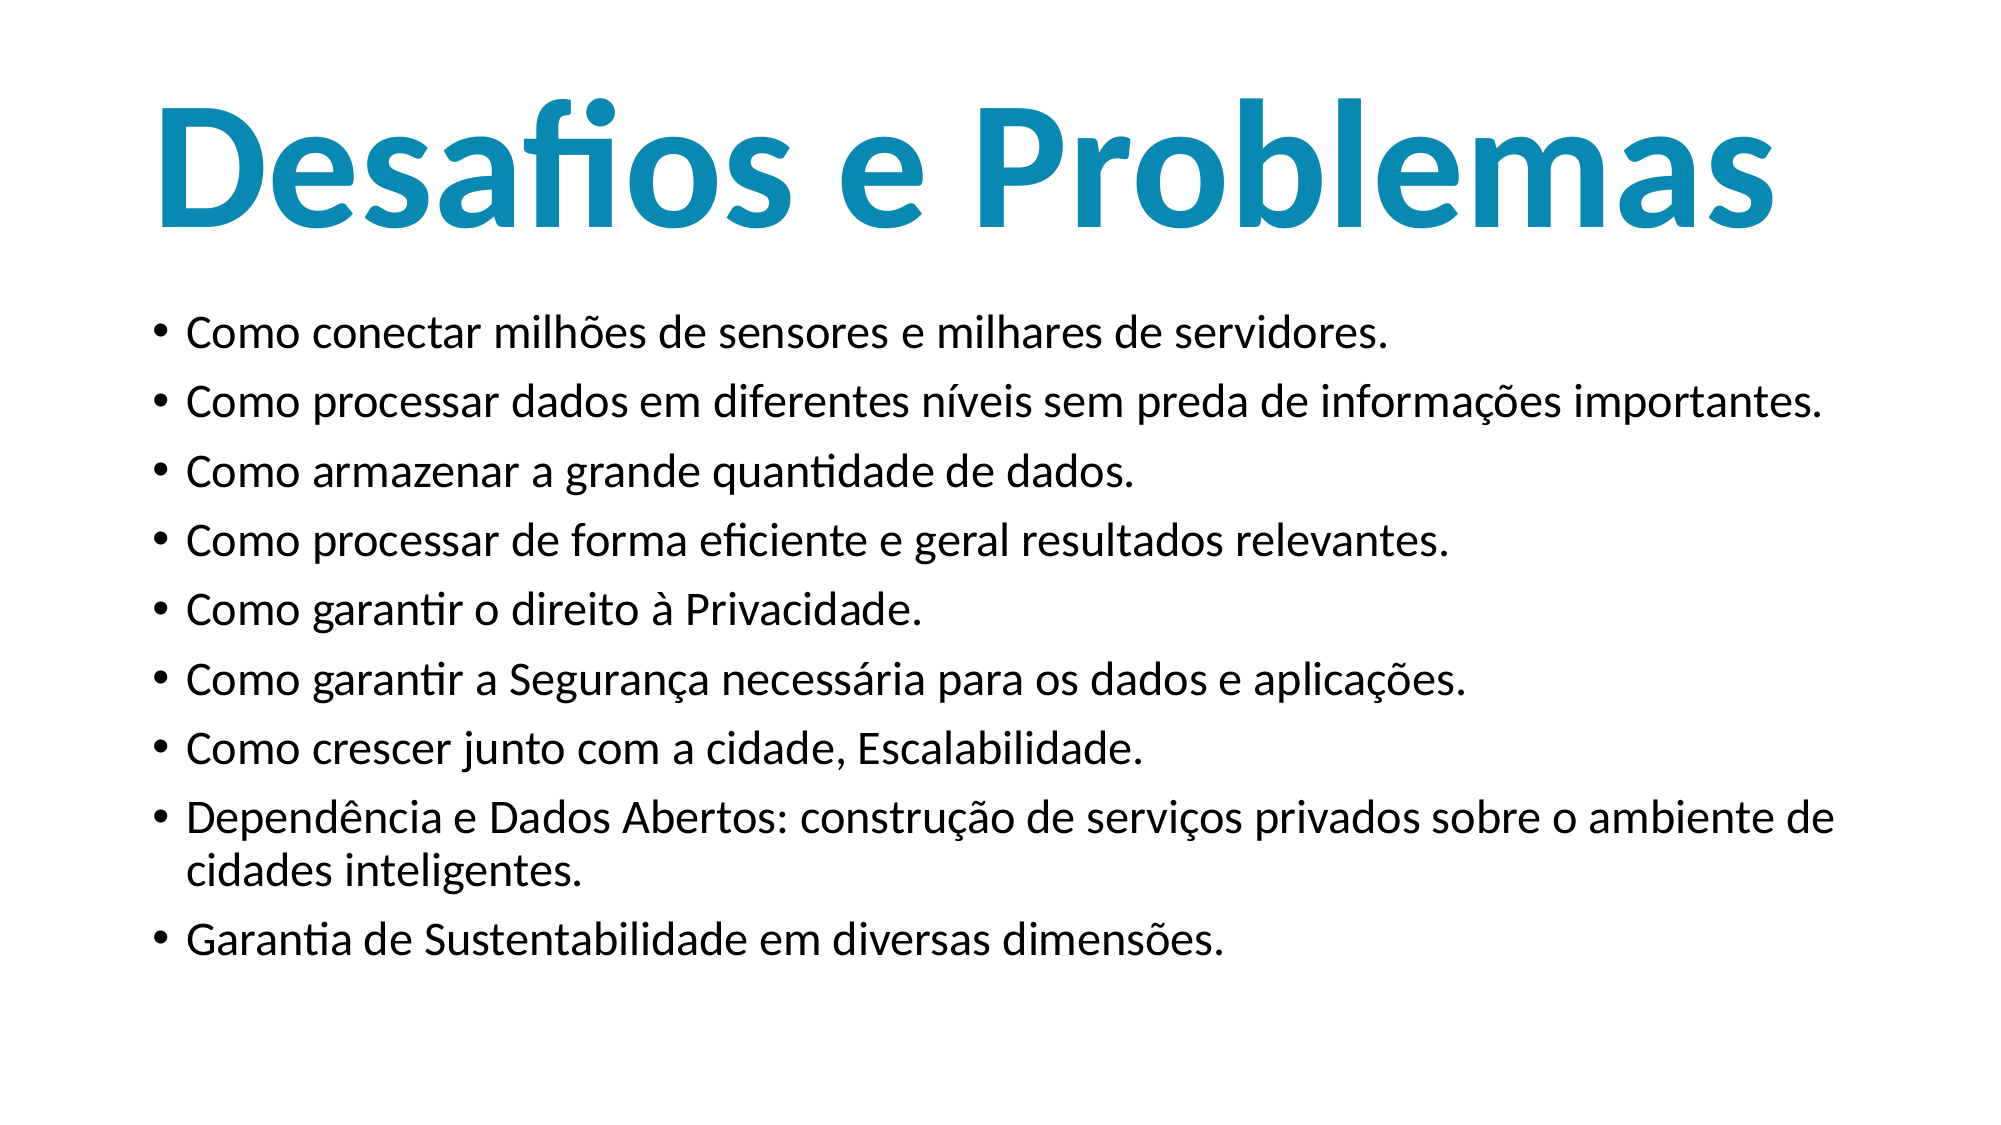

# Desafios e Problemas
Como conectar milhões de sensores e milhares de servidores.
Como processar dados em diferentes níveis sem preda de informações importantes.
Como armazenar a grande quantidade de dados.
Como processar de forma eficiente e geral resultados relevantes.
Como garantir o direito à Privacidade.
Como garantir a Segurança necessária para os dados e aplicações.
Como crescer junto com a cidade, Escalabilidade.
Dependência e Dados Abertos: construção de serviços privados sobre o ambiente de cidades inteligentes.
Garantia de Sustentabilidade em diversas dimensões.